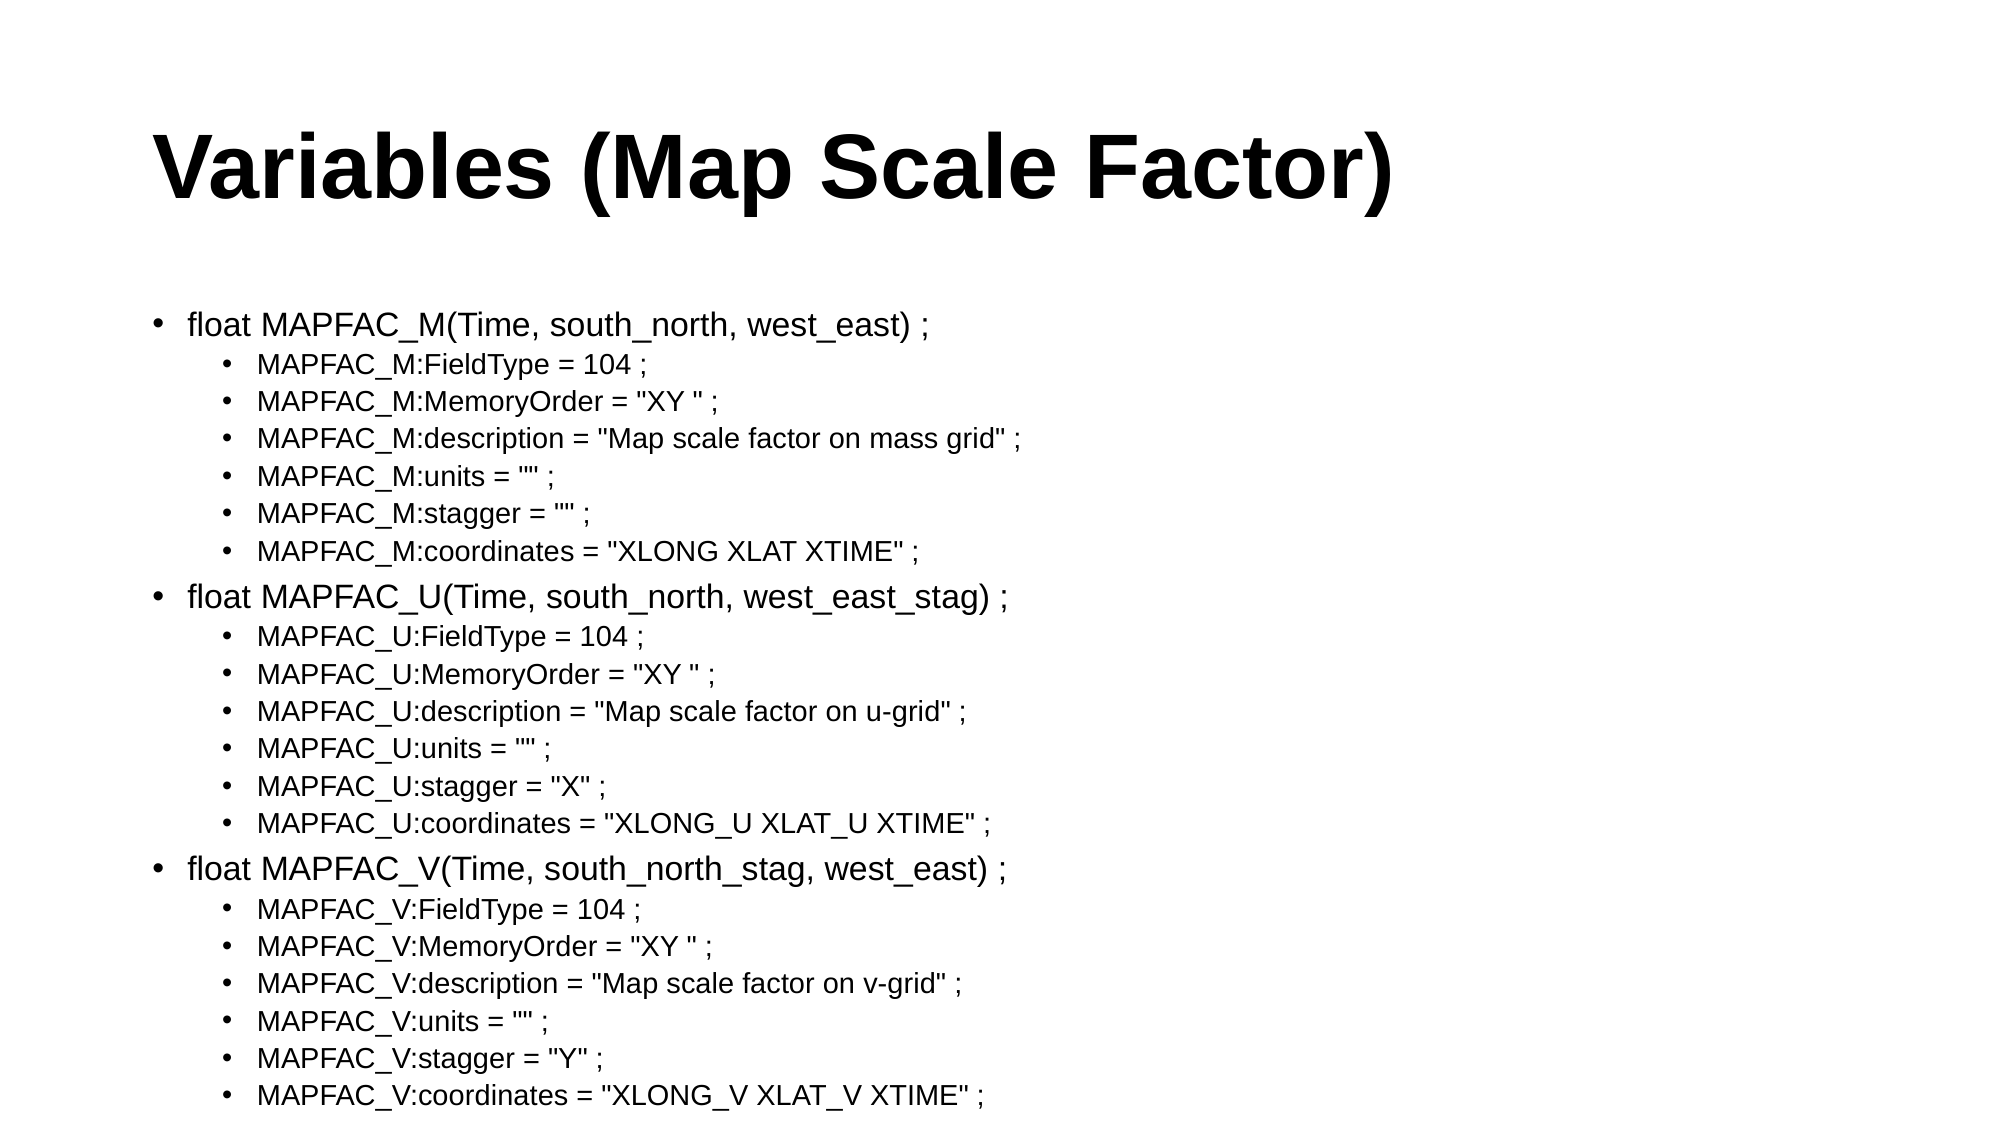

# Variables (Map Scale Factor)
float MAPFAC_M(Time, south_north, west_east) ;
MAPFAC_M:FieldType = 104 ;
MAPFAC_M:MemoryOrder = "XY " ;
MAPFAC_M:description = "Map scale factor on mass grid" ;
MAPFAC_M:units = "" ;
MAPFAC_M:stagger = "" ;
MAPFAC_M:coordinates = "XLONG XLAT XTIME" ;
float MAPFAC_U(Time, south_north, west_east_stag) ;
MAPFAC_U:FieldType = 104 ;
MAPFAC_U:MemoryOrder = "XY " ;
MAPFAC_U:description = "Map scale factor on u-grid" ;
MAPFAC_U:units = "" ;
MAPFAC_U:stagger = "X" ;
MAPFAC_U:coordinates = "XLONG_U XLAT_U XTIME" ;
float MAPFAC_V(Time, south_north_stag, west_east) ;
MAPFAC_V:FieldType = 104 ;
MAPFAC_V:MemoryOrder = "XY " ;
MAPFAC_V:description = "Map scale factor on v-grid" ;
MAPFAC_V:units = "" ;
MAPFAC_V:stagger = "Y" ;
MAPFAC_V:coordinates = "XLONG_V XLAT_V XTIME" ;